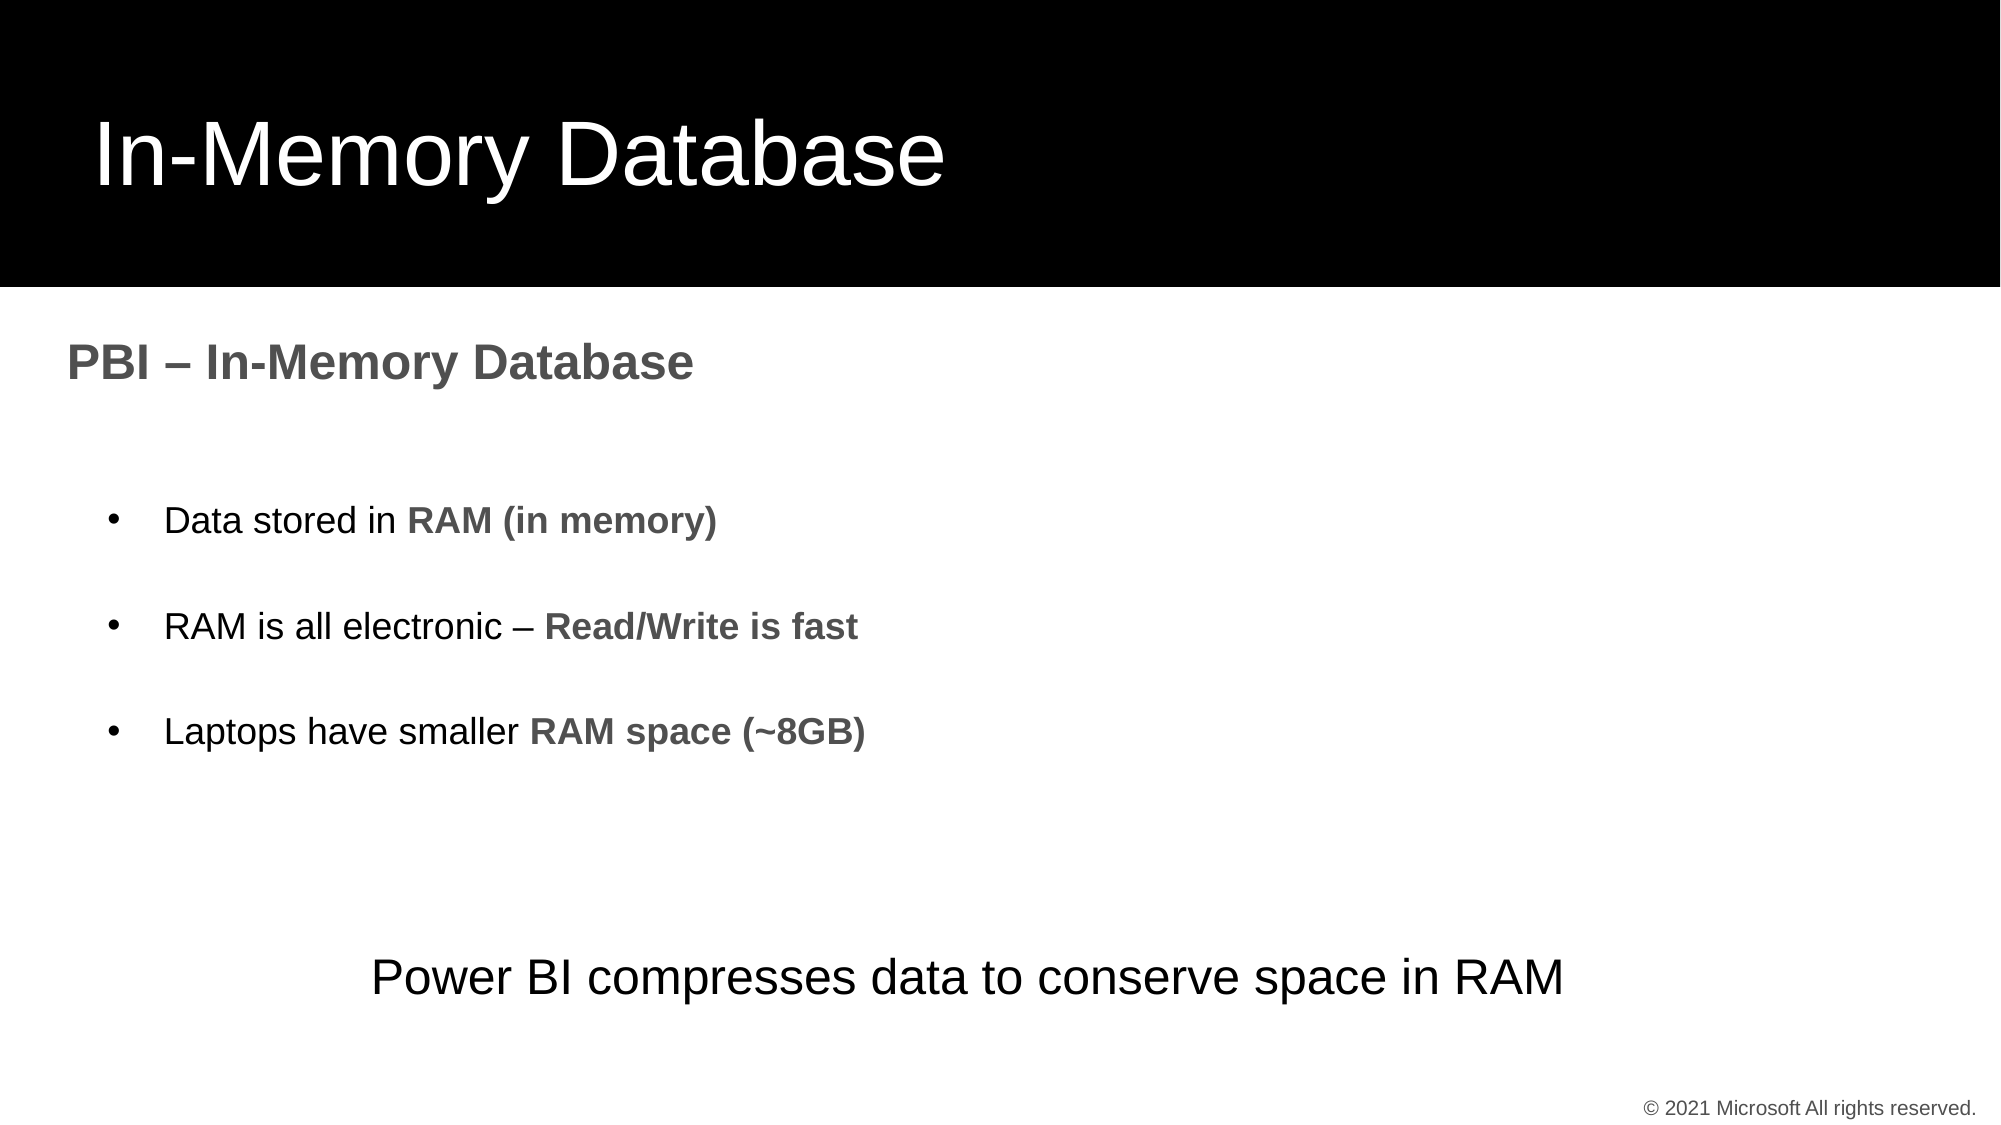

In-Memory Database

PBI – In-Memory Database
Data stored in RAM (in memory)

RAM is all electronic – Read/Write is fast

Laptops have smaller RAM space (~8GB)

Power BI compresses data to conserve space in RAM

© 2021 Microsoft All rights reserved.